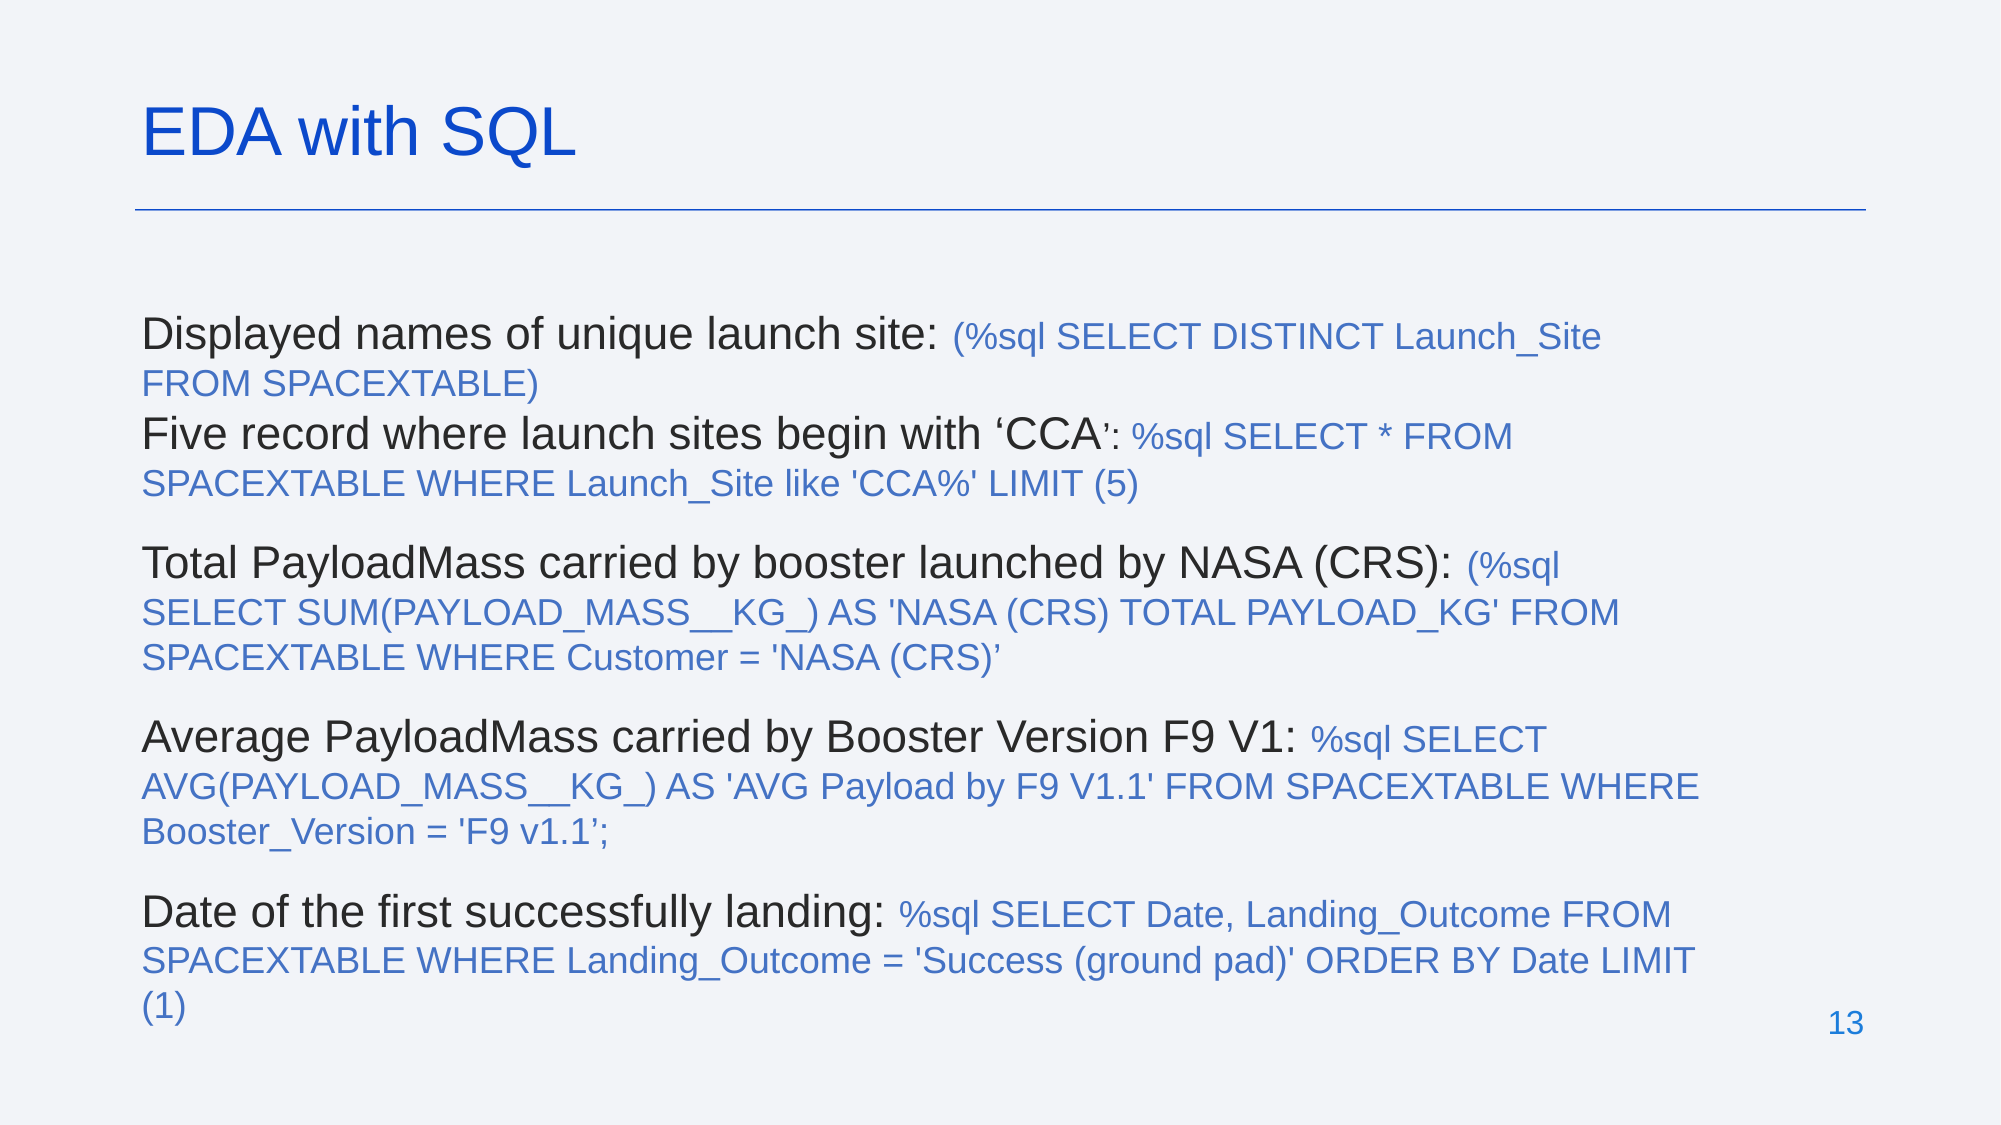

EDA with SQL
Displayed names of unique launch site: (%sql SELECT DISTINCT Launch_Site FROM SPACEXTABLE)
Five record where launch sites begin with ‘CCA’: %sql SELECT * FROM SPACEXTABLE WHERE Launch_Site like 'CCA%' LIMIT (5)
Total PayloadMass carried by booster launched by NASA (CRS): (%sql SELECT SUM(PAYLOAD_MASS__KG_) AS 'NASA (CRS) TOTAL PAYLOAD_KG' FROM SPACEXTABLE WHERE Customer = 'NASA (CRS)’
Average PayloadMass carried by Booster Version F9 V1: %sql SELECT AVG(PAYLOAD_MASS__KG_) AS 'AVG Payload by F9 V1.1' FROM SPACEXTABLE WHERE Booster_Version = 'F9 v1.1’;
Date of the first successfully landing: %sql SELECT Date, Landing_Outcome FROM SPACEXTABLE WHERE Landing_Outcome = 'Success (ground pad)' ORDER BY Date LIMIT (1)

Add the GitHub URL of your completed EDA with SQL notebook, as an external reference and peer-review purpose

13